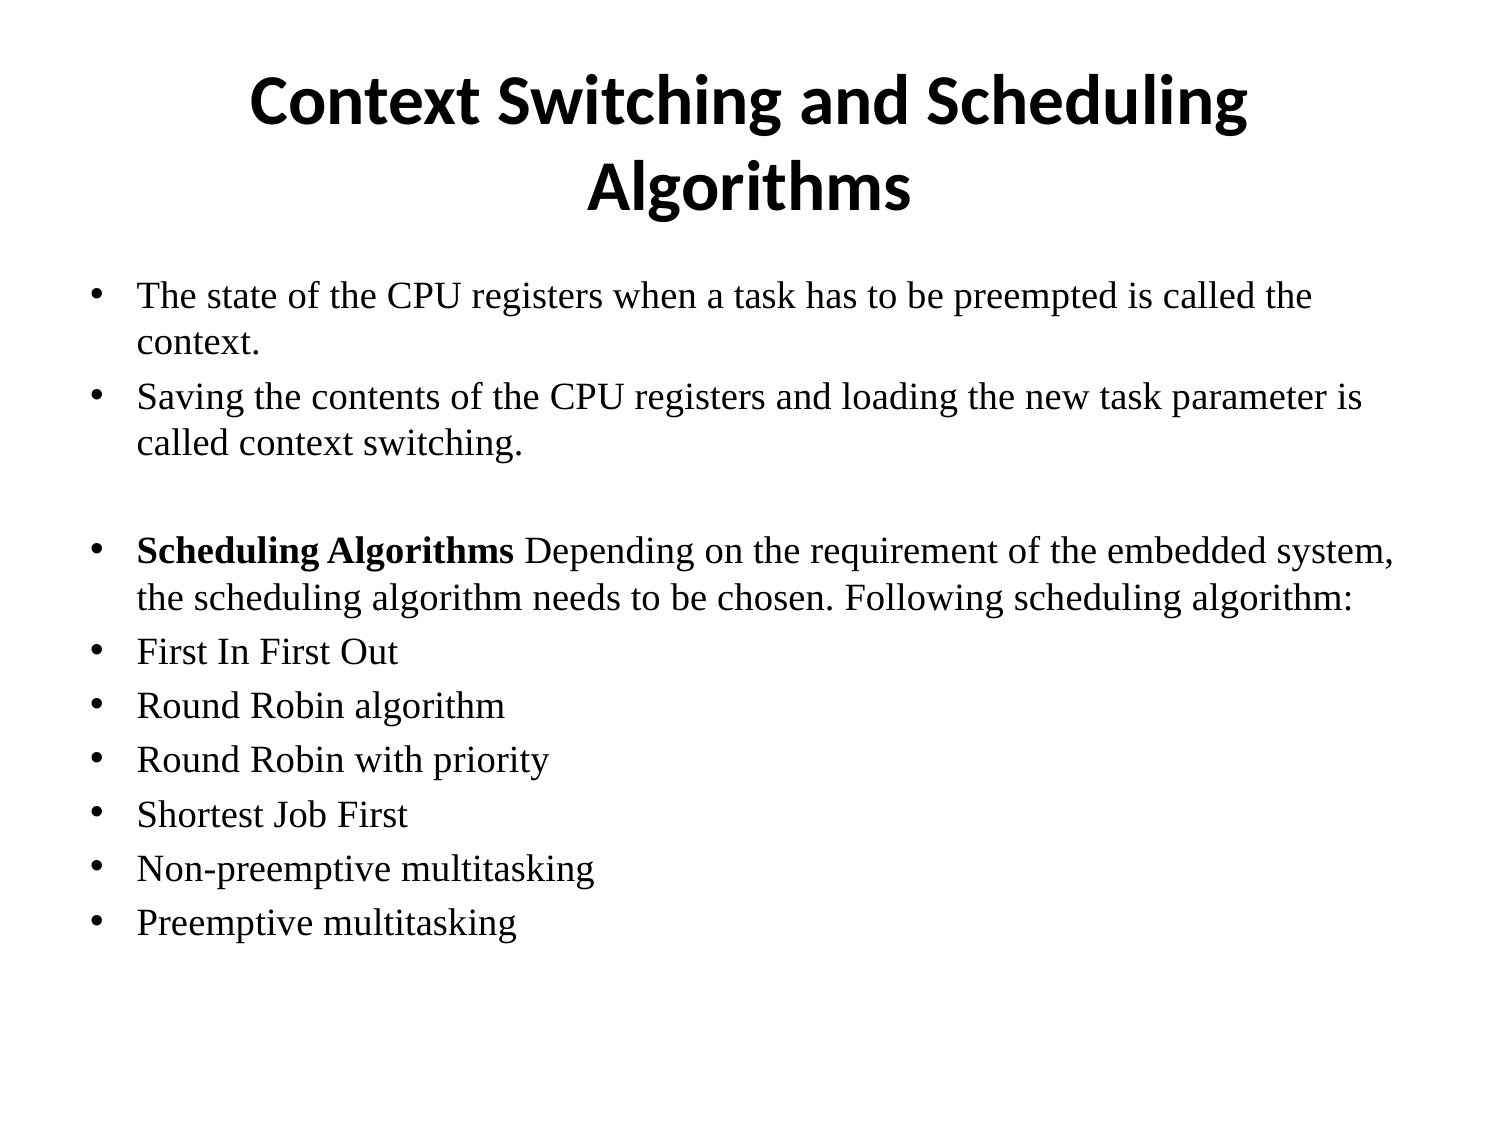

# Context Switching and Scheduling Algorithms
The state of the CPU registers when a task has to be preempted is called the context.
Saving the contents of the CPU registers and loading the new task parameter is called context switching.

Scheduling Algorithms Depending on the requirement of the embedded system, the scheduling algorithm needs to be chosen. Following scheduling algorithm:
First In First Out
Round Robin algorithm
Round Robin with priority
Shortest Job First
Non-preemptive multitasking
Preemptive multitasking